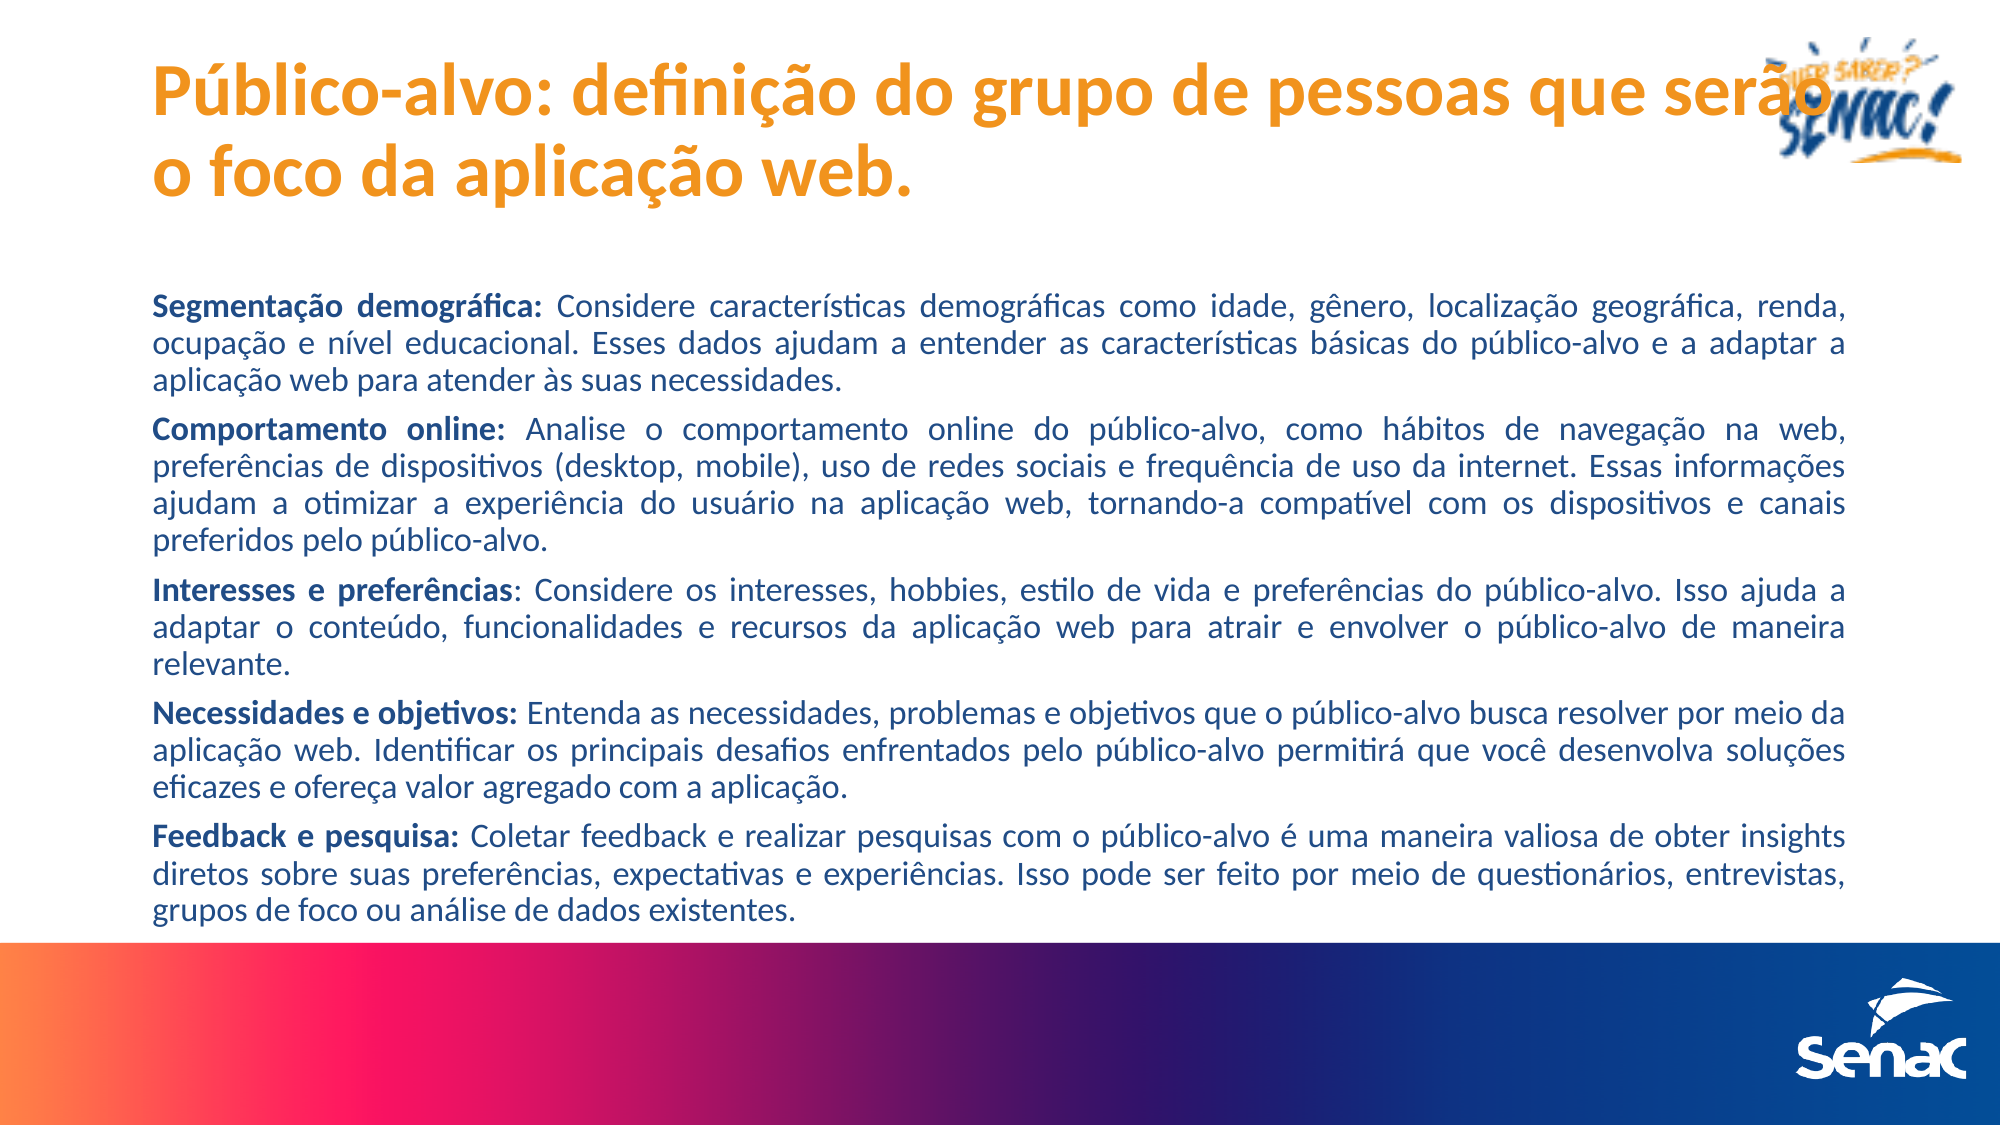

# Público-alvo: definição do grupo de pessoas que serão o foco da aplicação web.

Segmentação demográfica: Considere características demográficas como idade, gênero, localização geográfica, renda, ocupação e nível educacional. Esses dados ajudam a entender as características básicas do público-alvo e a adaptar a aplicação web para atender às suas necessidades.
Comportamento online: Analise o comportamento online do público-alvo, como hábitos de navegação na web, preferências de dispositivos (desktop, mobile), uso de redes sociais e frequência de uso da internet. Essas informações ajudam a otimizar a experiência do usuário na aplicação web, tornando-a compatível com os dispositivos e canais preferidos pelo público-alvo.
Interesses e preferências: Considere os interesses, hobbies, estilo de vida e preferências do público-alvo. Isso ajuda a adaptar o conteúdo, funcionalidades e recursos da aplicação web para atrair e envolver o público-alvo de maneira relevante.
Necessidades e objetivos: Entenda as necessidades, problemas e objetivos que o público-alvo busca resolver por meio da aplicação web. Identificar os principais desafios enfrentados pelo público-alvo permitirá que você desenvolva soluções eficazes e ofereça valor agregado com a aplicação.
Feedback e pesquisa: Coletar feedback e realizar pesquisas com o público-alvo é uma maneira valiosa de obter insights diretos sobre suas preferências, expectativas e experiências. Isso pode ser feito por meio de questionários, entrevistas, grupos de foco ou análise de dados existentes.